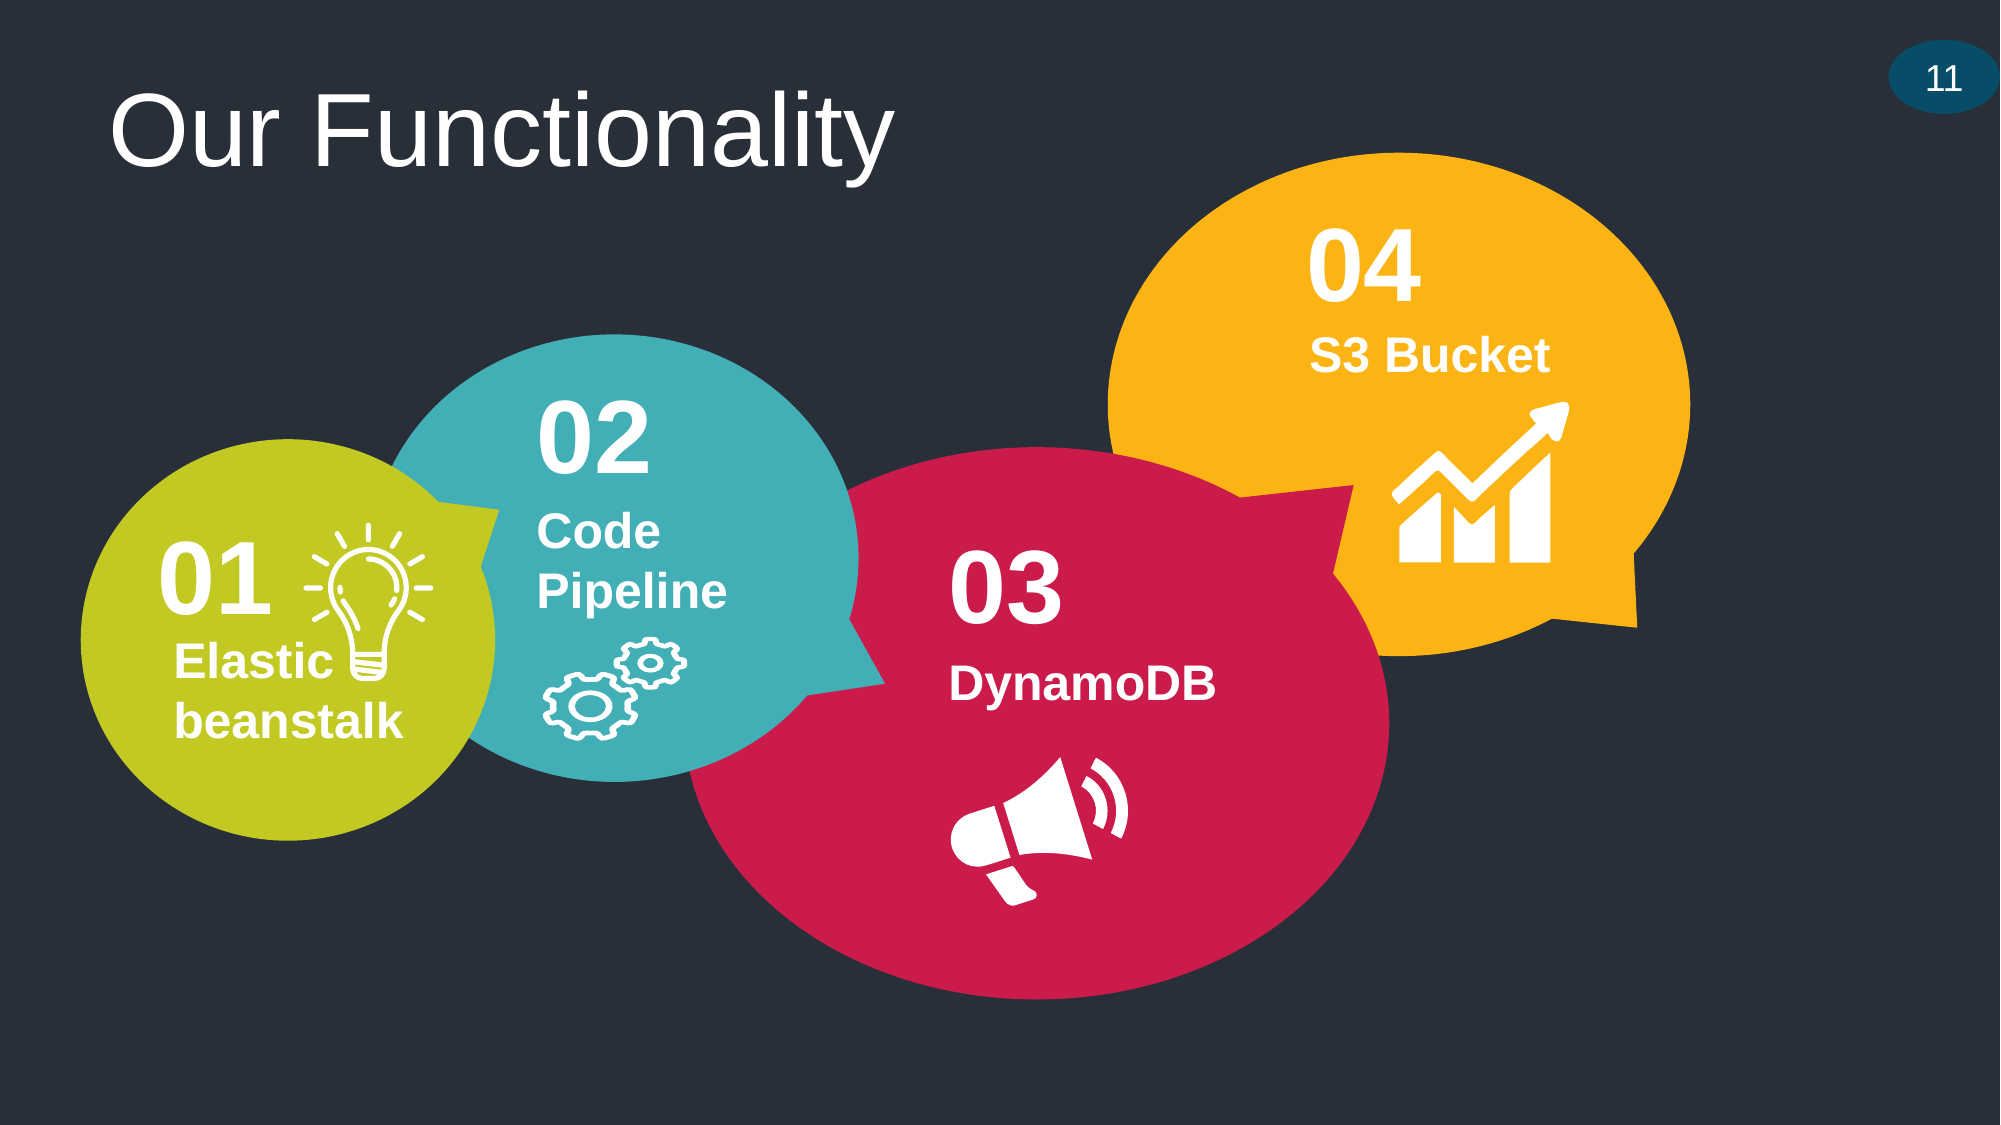

11
Our Functionality

04
S3 Bucket

02

Code Pipeline
01
03

Elastic beanstalk

DynamoDB